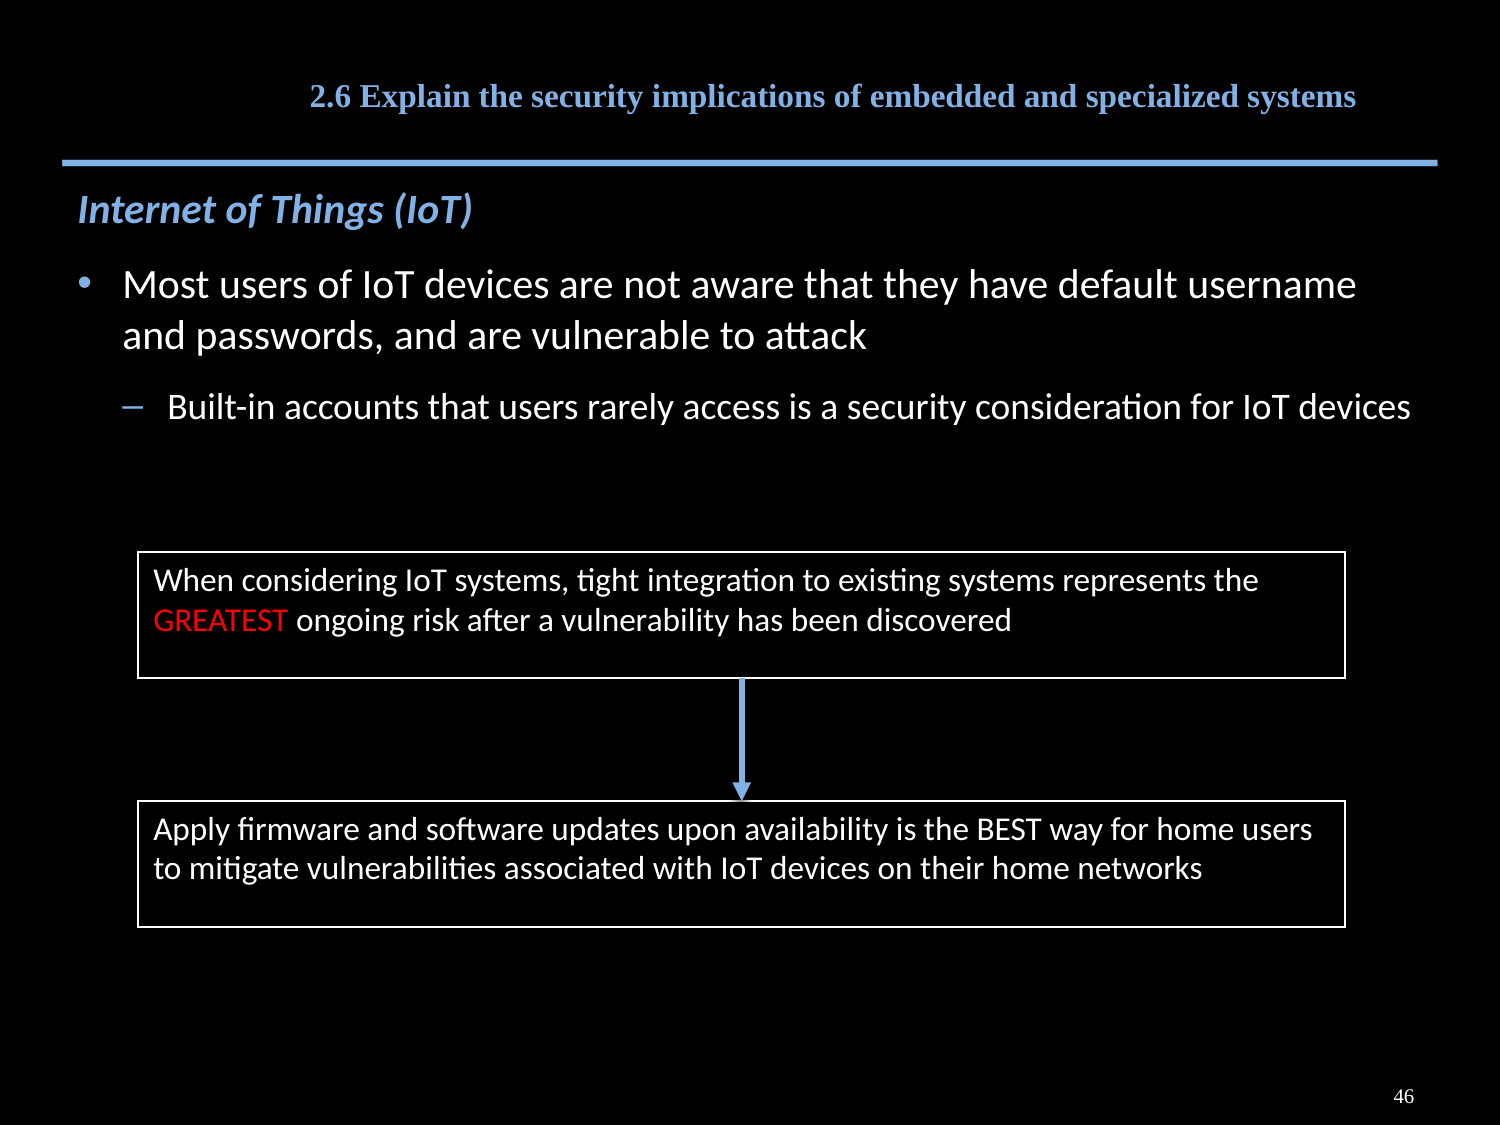

# 2.6 Explain the security implications of embedded and specialized systems
Internet of Things (IoT)
Most users of IoT devices are not aware that they have default username and passwords, and are vulnerable to attack
Built-in accounts that users rarely access is a security consideration for IoT devices

| When considering IoT systems, tight integration to existing systems represents the GREATEST ongoing risk after a vulnerability has been discovered |
| --- |
| Apply firmware and software updates upon availability is the BEST way for home users to mitigate vulnerabilities associated with IoT devices on their home networks |
| --- |
46